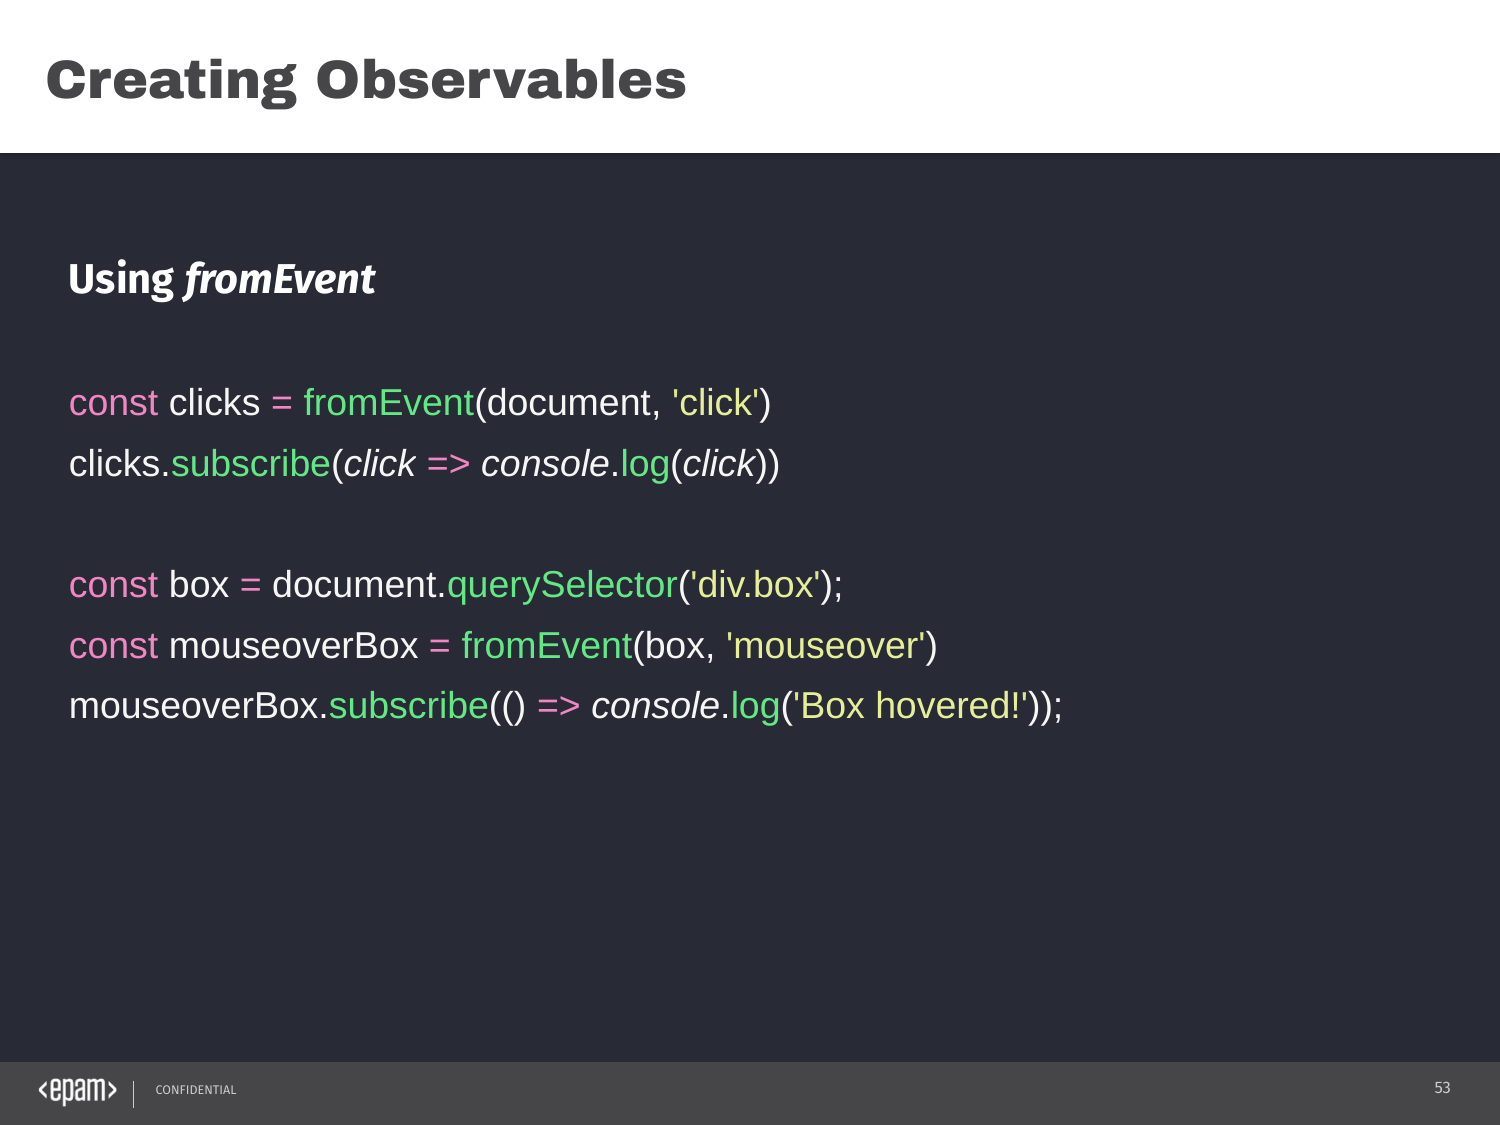

Creating Observables

Using fromEvent

const clicks = fromEvent(document, 'click')
clicks.subscribe(click => console.log(click))

const box = document.querySelector('div.box');
const mouseoverBox = fromEvent(box, 'mouseover')
mouseoverBox.subscribe(() => console.log('Box hovered!'));